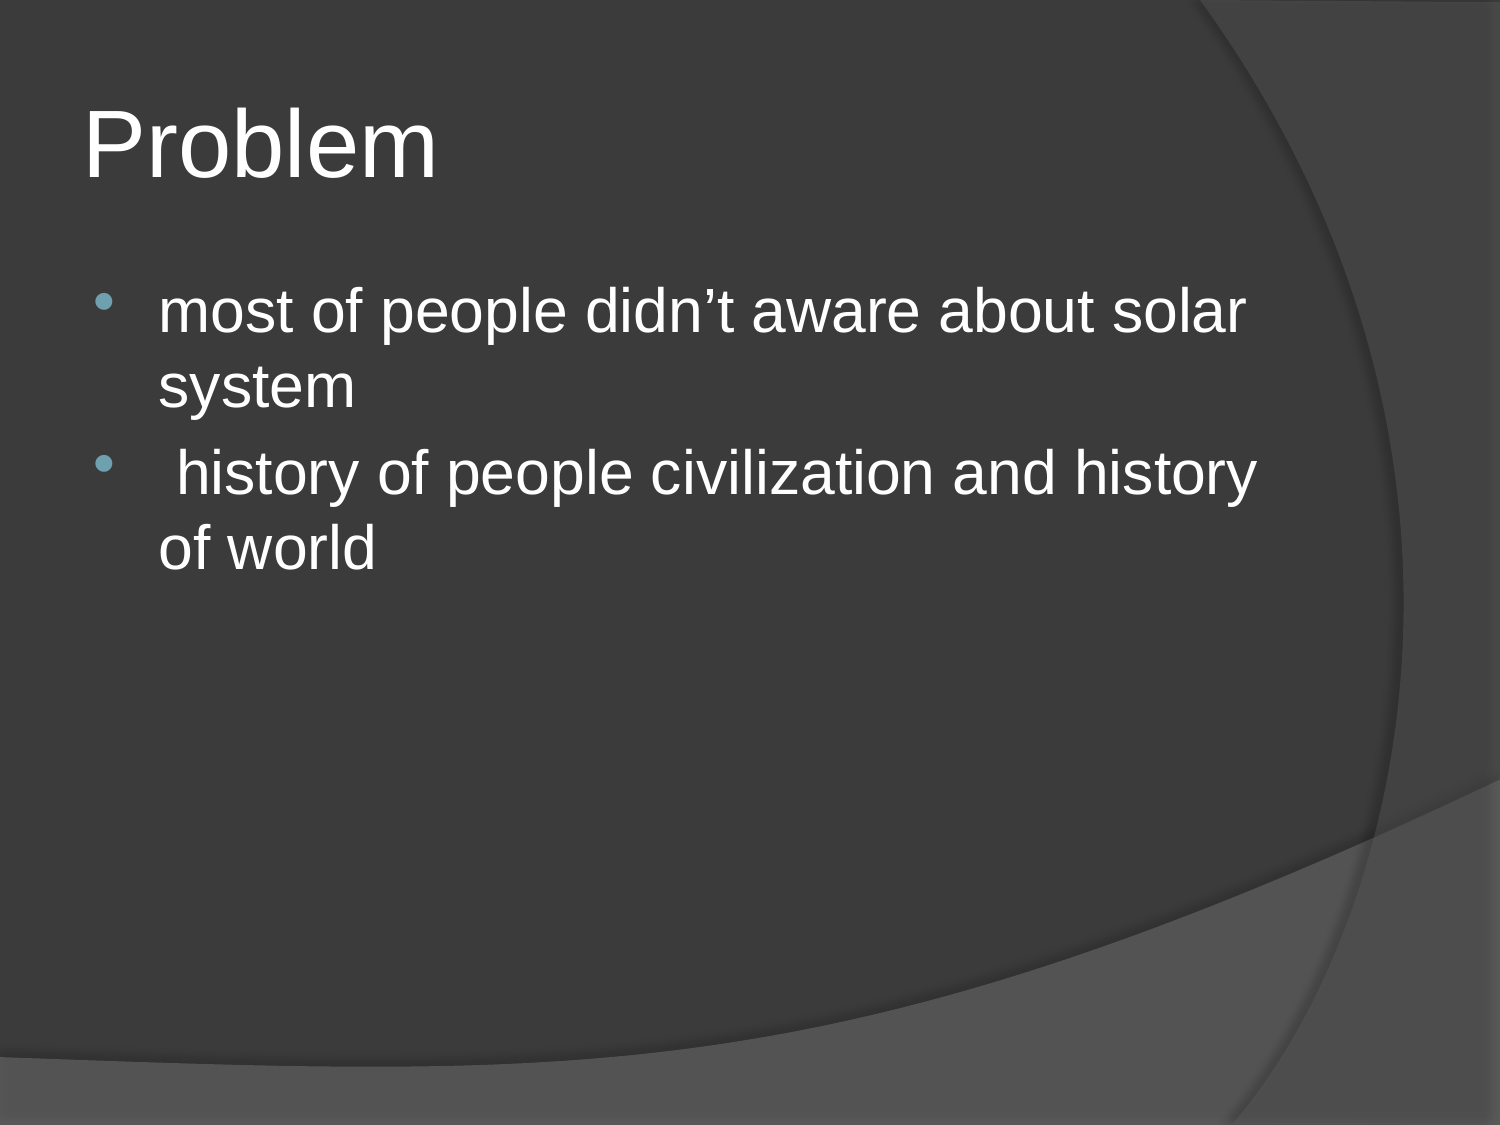

# Problem
most of people didn’t aware about solar system
 history of people civilization and history of world